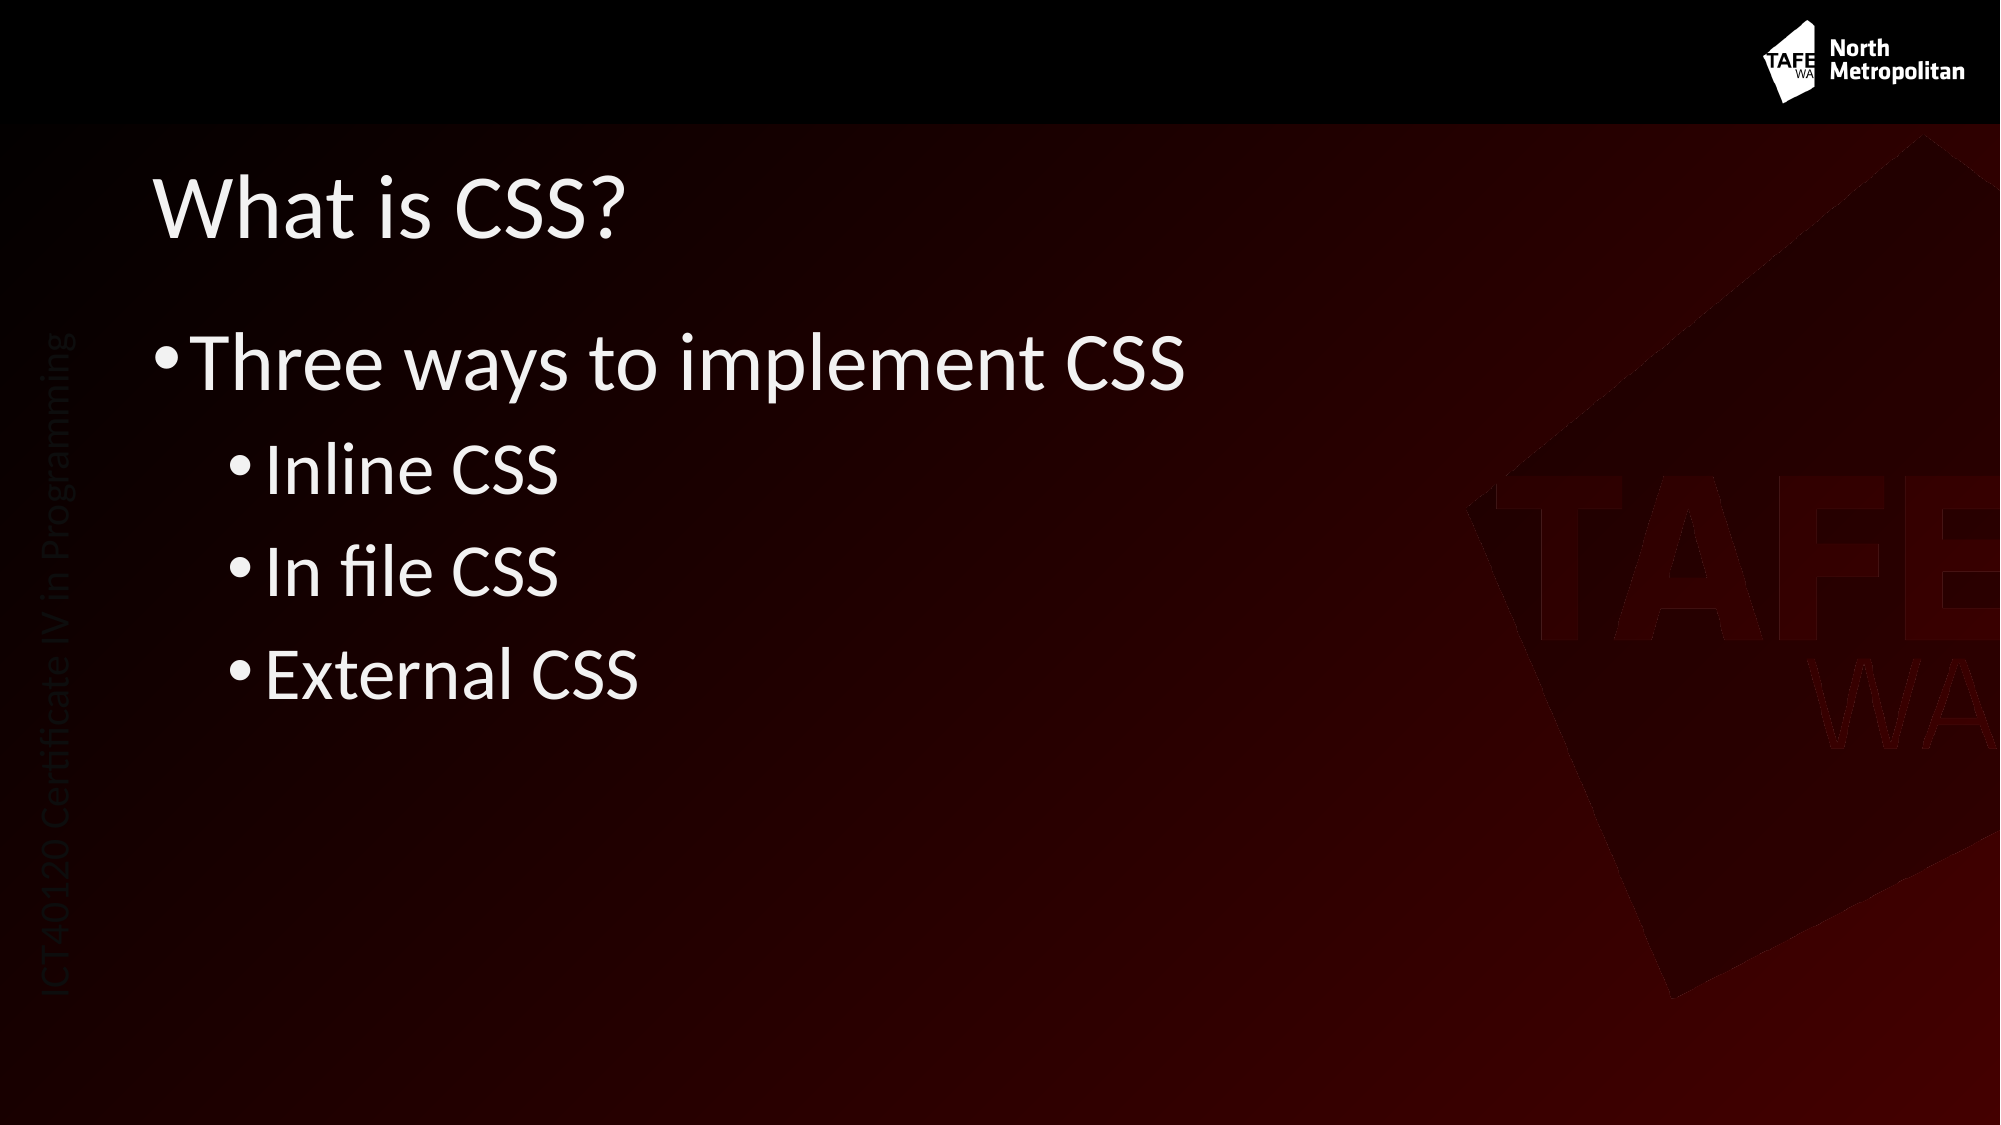

# What is CSS?
Three ways to implement CSS
Inline CSS
In file CSS
External CSS